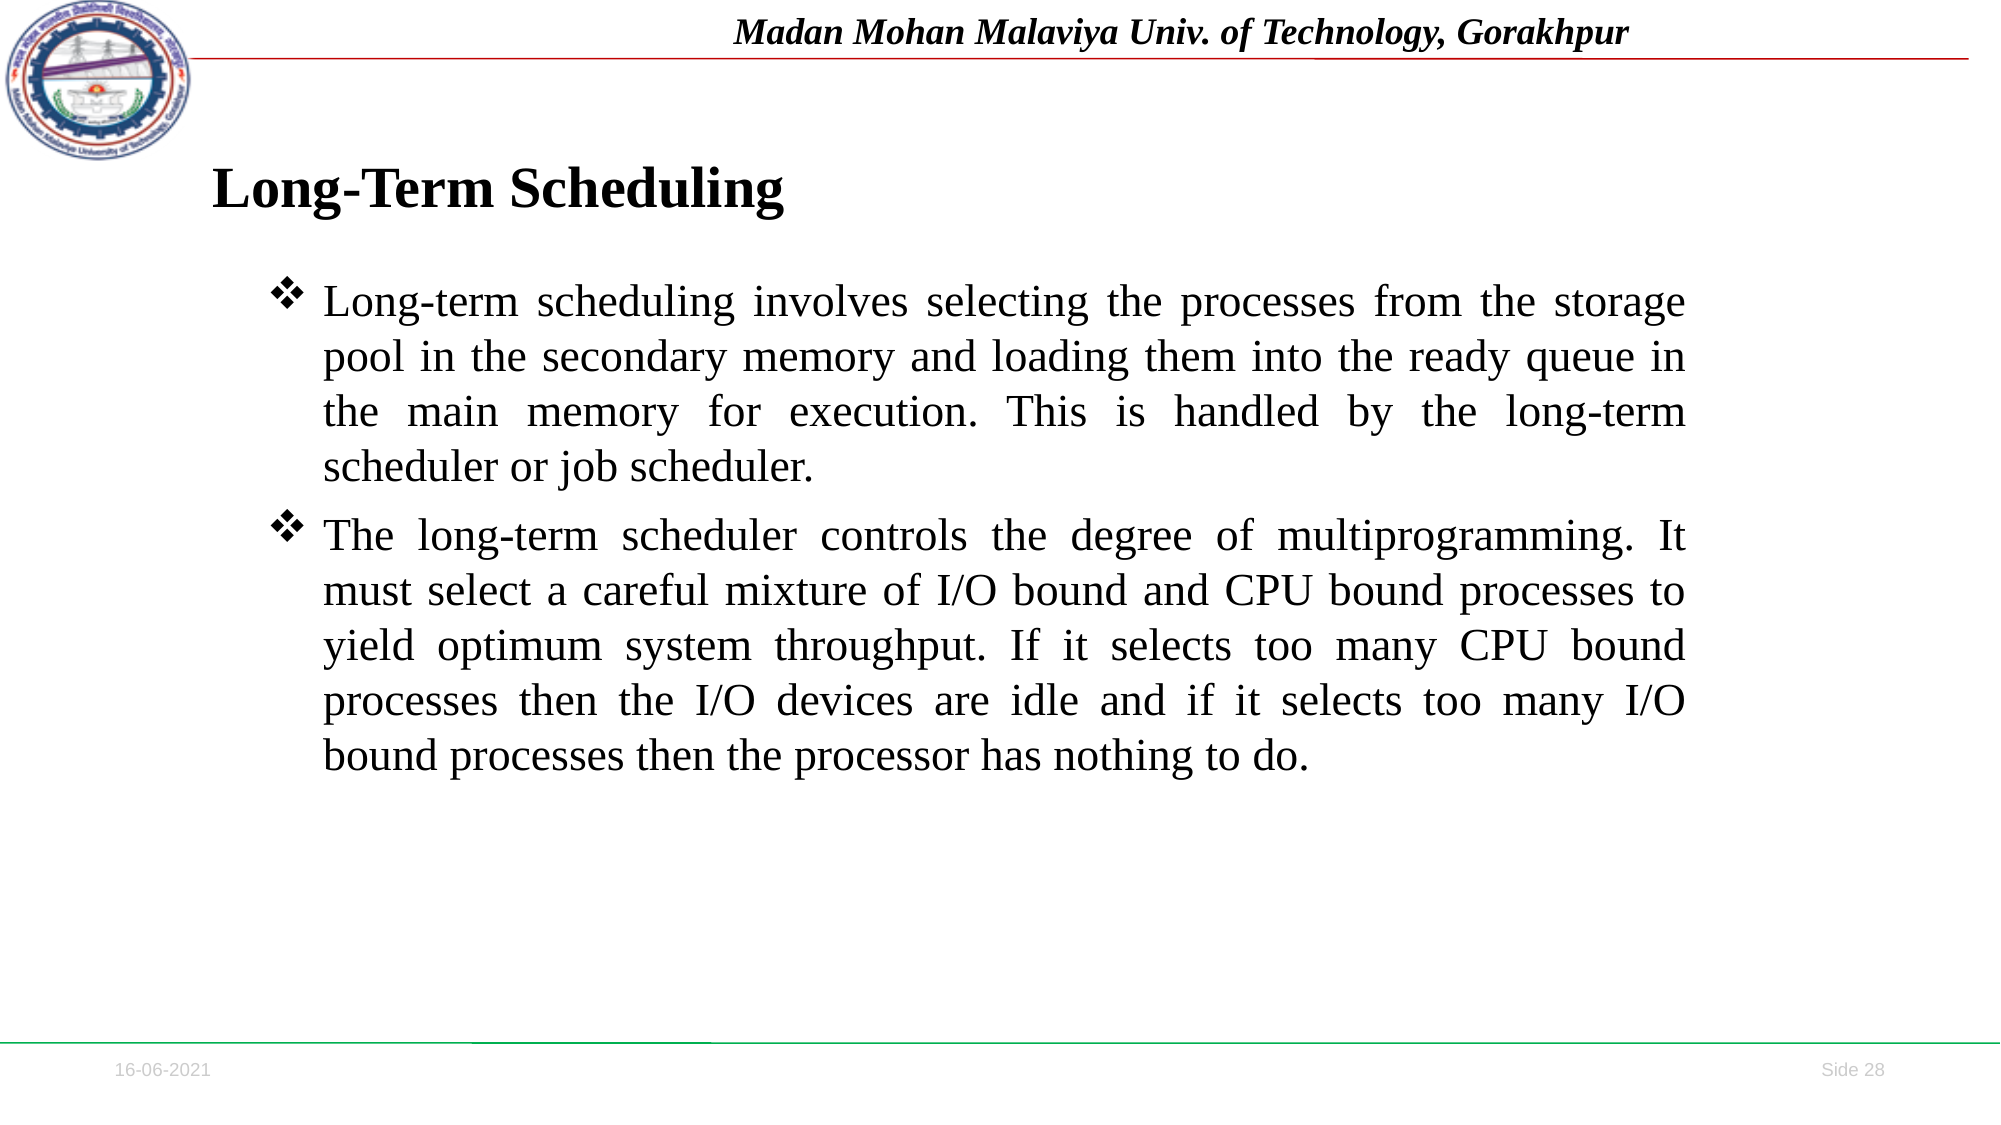

# Long-Term Scheduling
Long-term scheduling involves selecting the processes from the storage pool in the secondary memory and loading them into the ready queue in the main memory for execution. This is handled by the long-term scheduler or job scheduler.
The long-term scheduler controls the degree of multiprogramming. It must select a careful mixture of I/O bound and CPU bound processes to yield optimum system throughput. If it selects too many CPU bound processes then the I/O devices are idle and if it selects too many I/O bound processes then the processor has nothing to do.